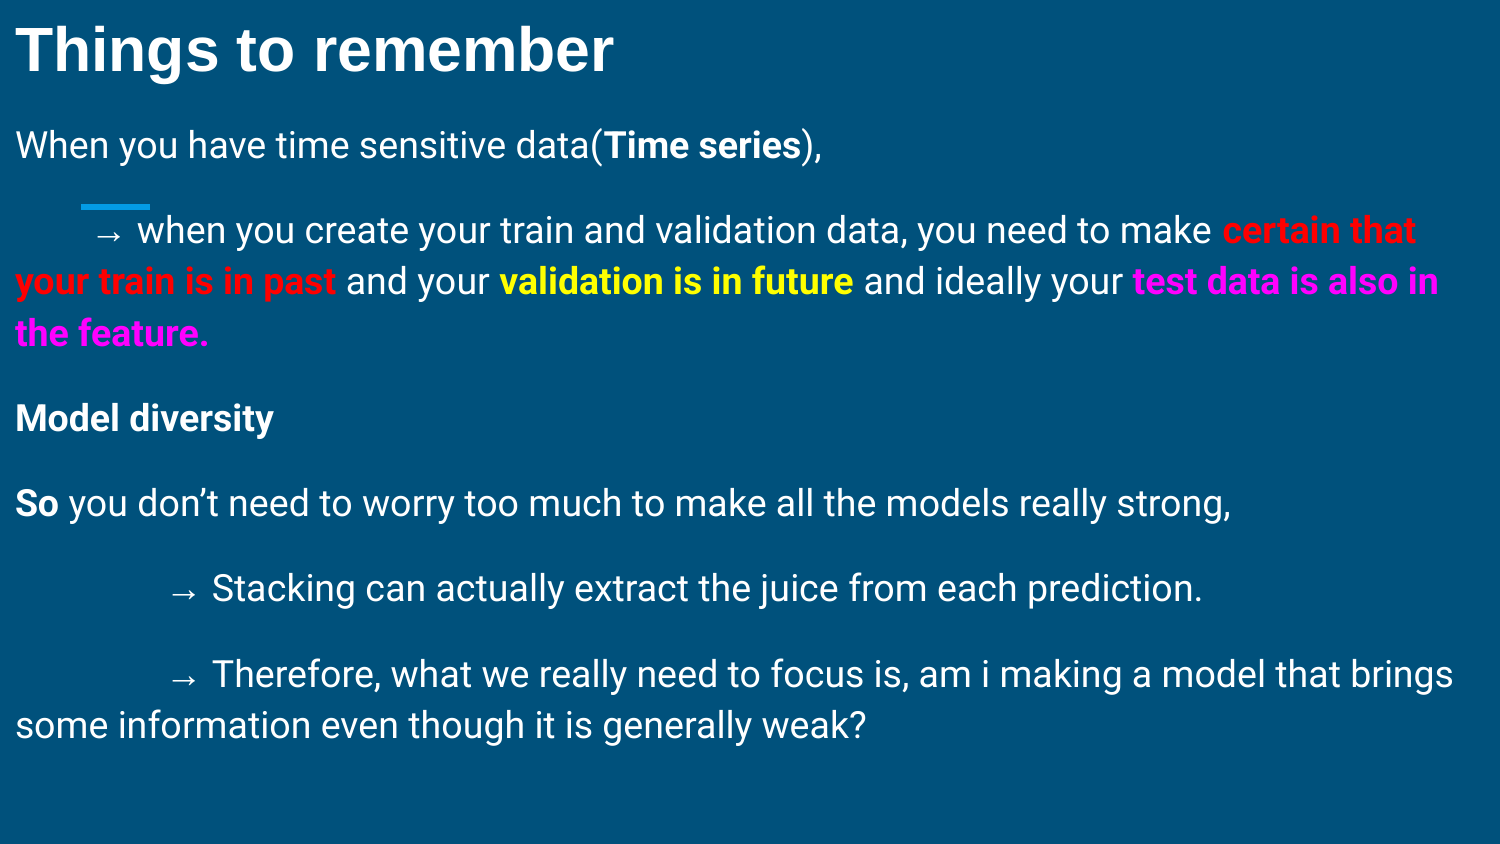

# Things to remember
When you have time sensitive data(Time series),
→ when you create your train and validation data, you need to make certain that your train is in past and your validation is in future and ideally your test data is also in the feature.
Model diversity
So you don’t need to worry too much to make all the models really strong,
	→ Stacking can actually extract the juice from each prediction.
  	→ Therefore, what we really need to focus is, am i making a model that brings some information even though it is generally weak?